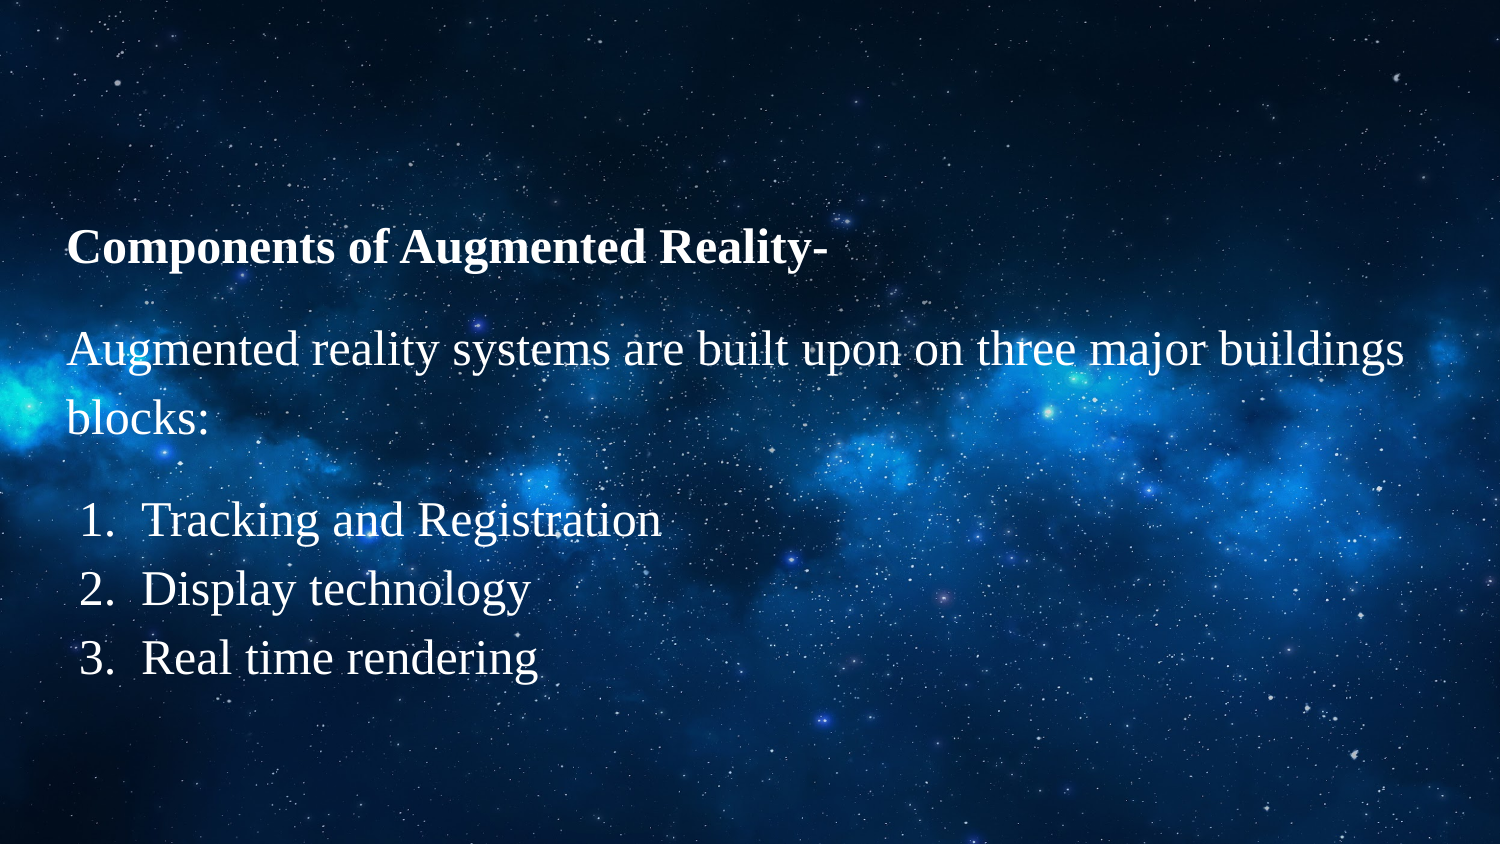

Components of Augmented Reality-
Augmented reality systems are built upon on three major buildings blocks:
Tracking and Registration
Display technology
Real time rendering